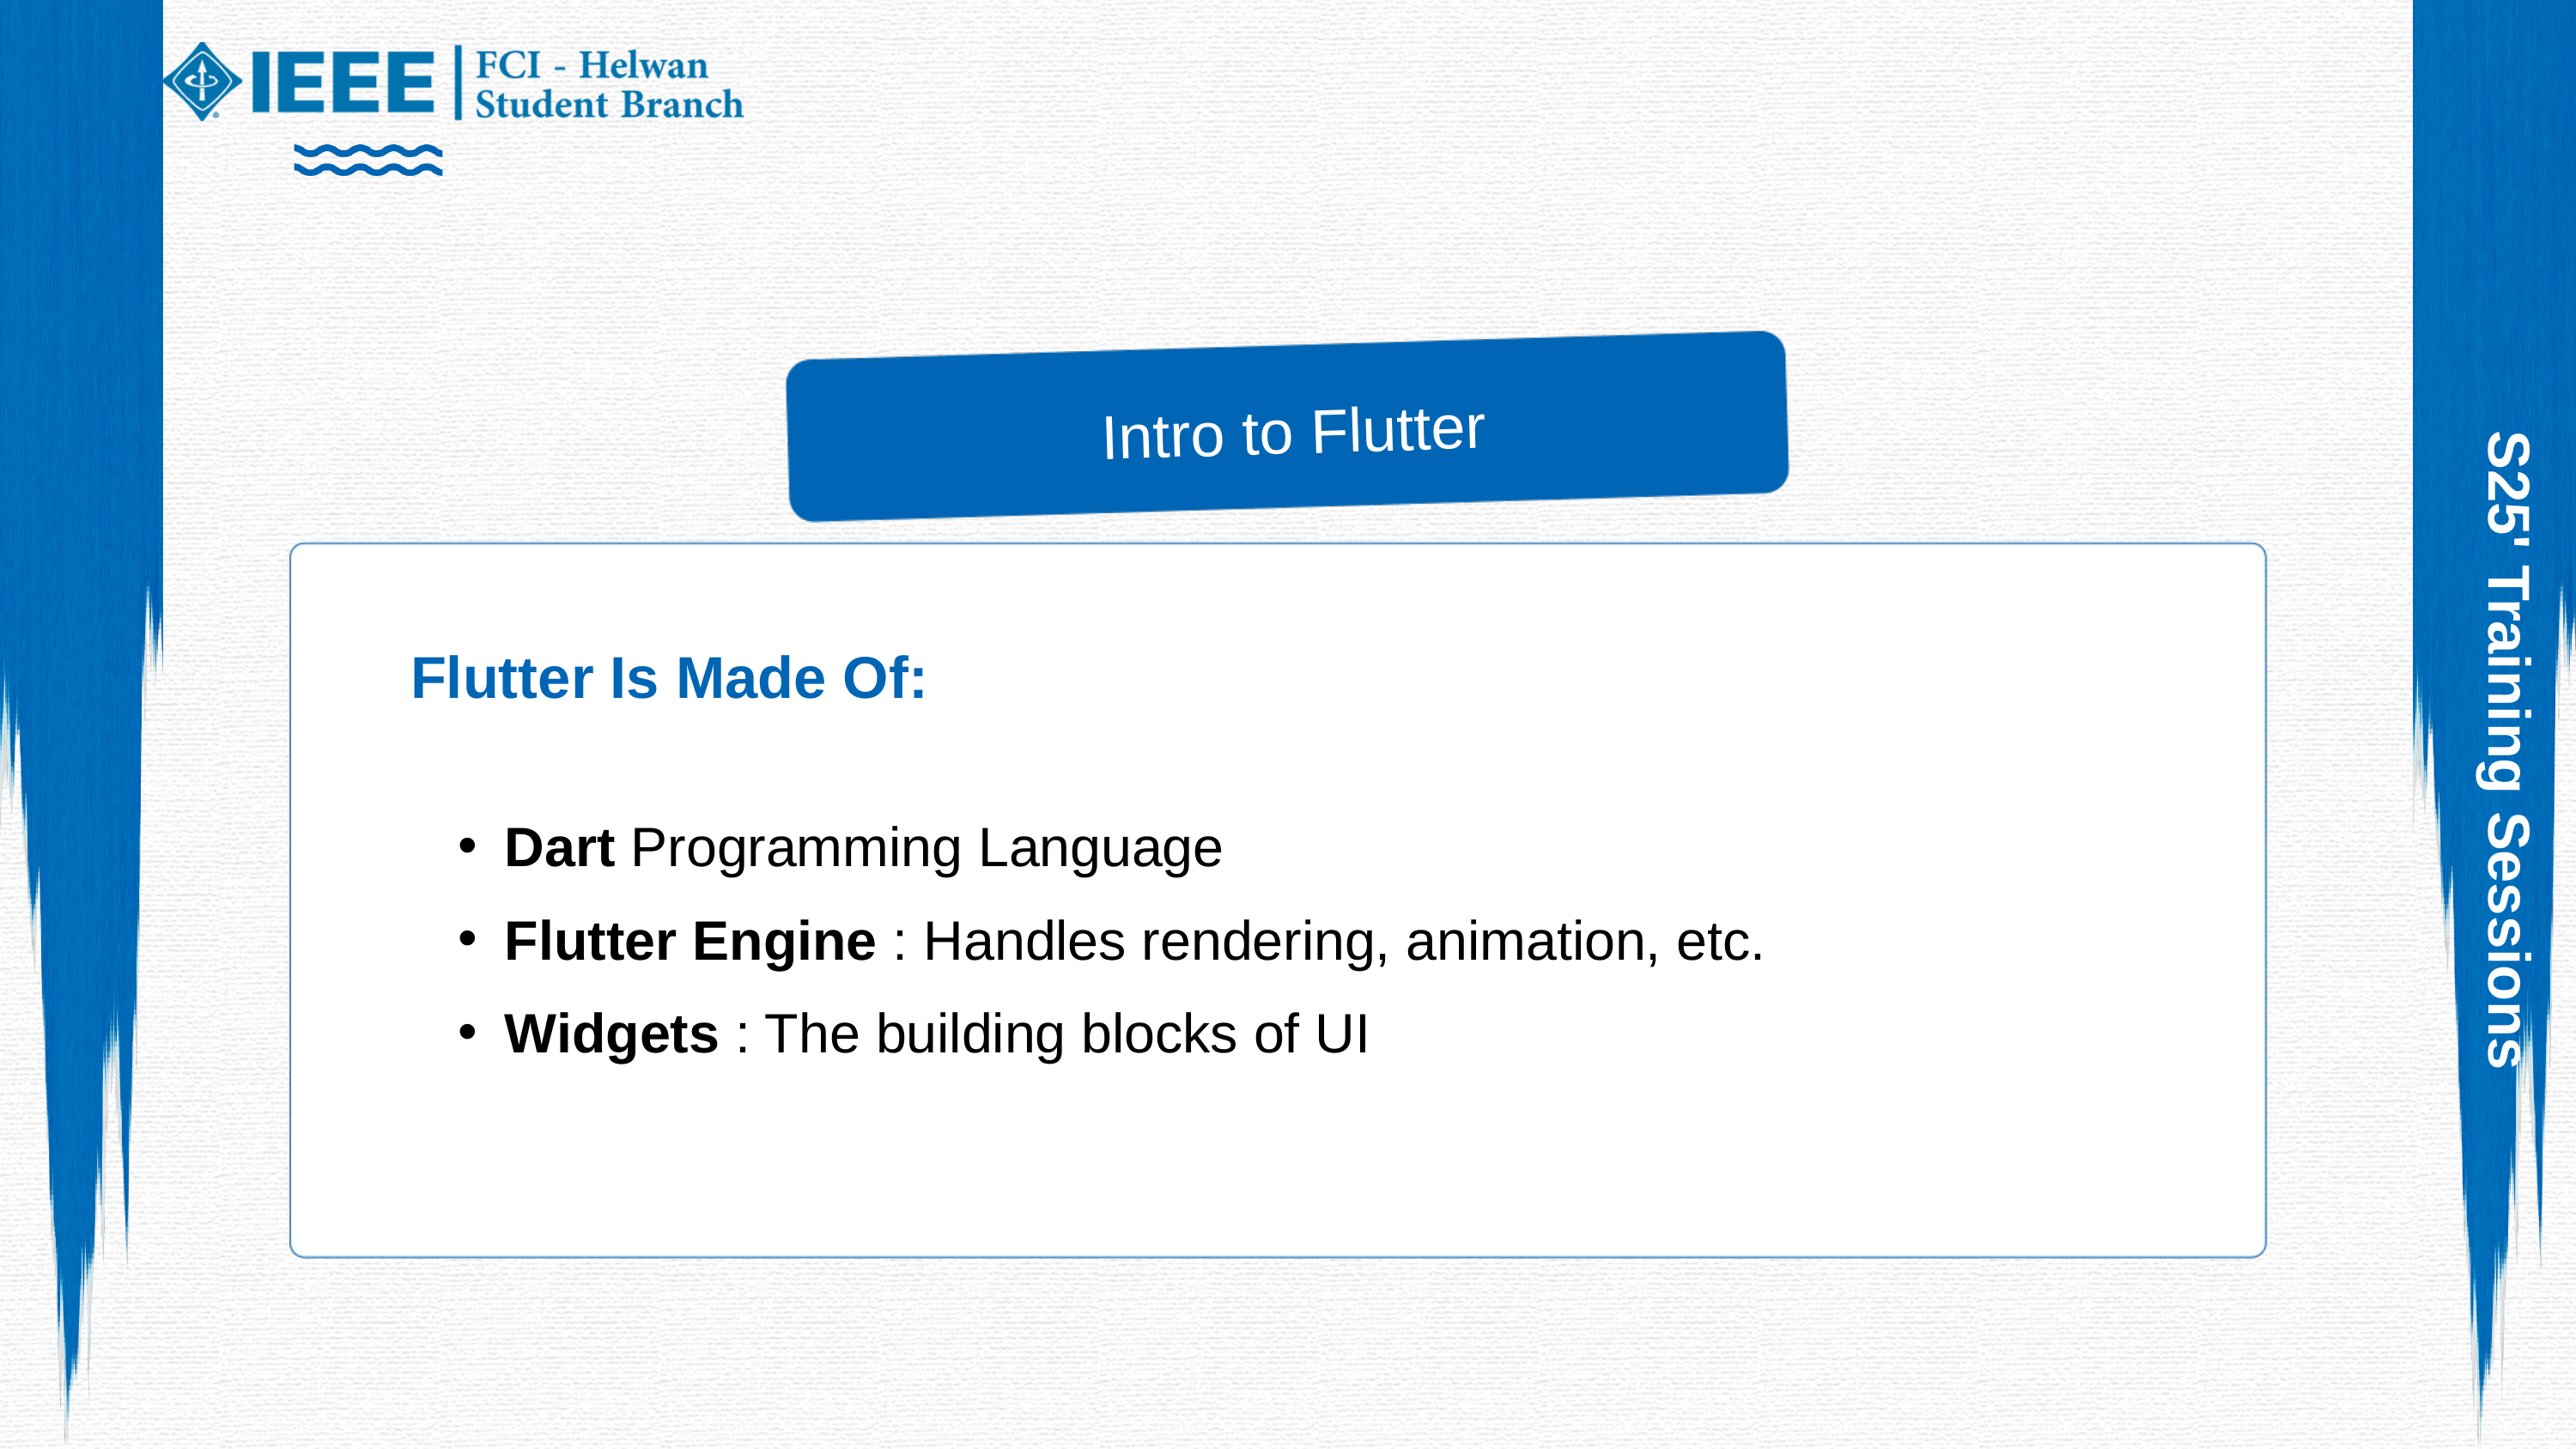

Intro to Flutter

Flutter Is Made Of:

Dart Programming Language
Flutter Engine : Handles rendering, animation, etc.
Widgets : The building blocks of UI

S25' Training Sessions